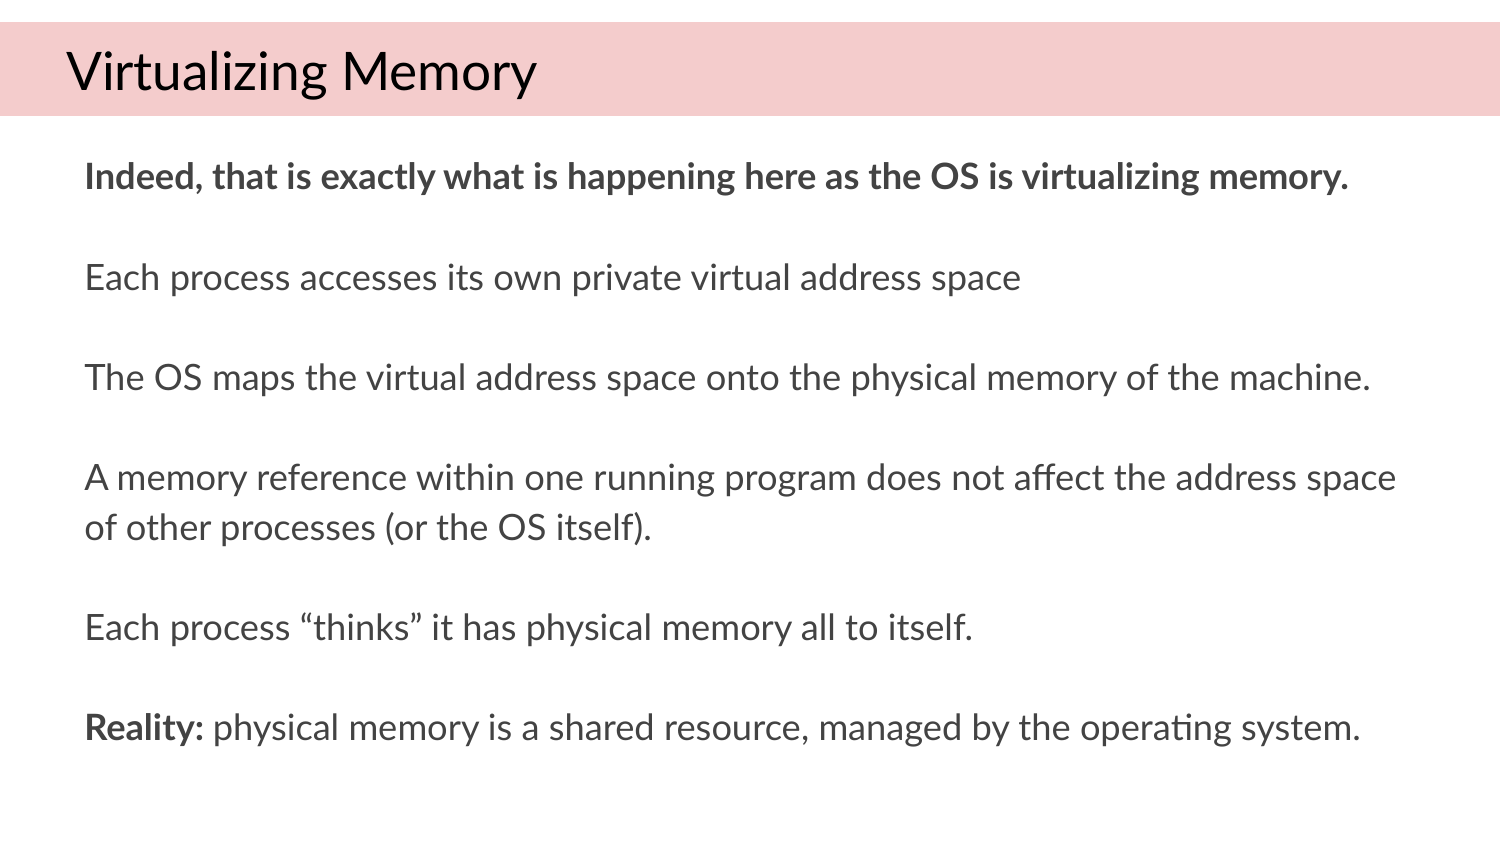

# Virtualizing Memory
Indeed, that is exactly what is happening here as the OS is virtualizing memory.

Each process accesses its own private virtual address space

The OS maps the virtual address space onto the physical memory of the machine.

A memory reference within one running program does not affect the address space of other processes (or the OS itself).

Each process “thinks” it has physical memory all to itself.

Reality: physical memory is a shared resource, managed by the operating system.